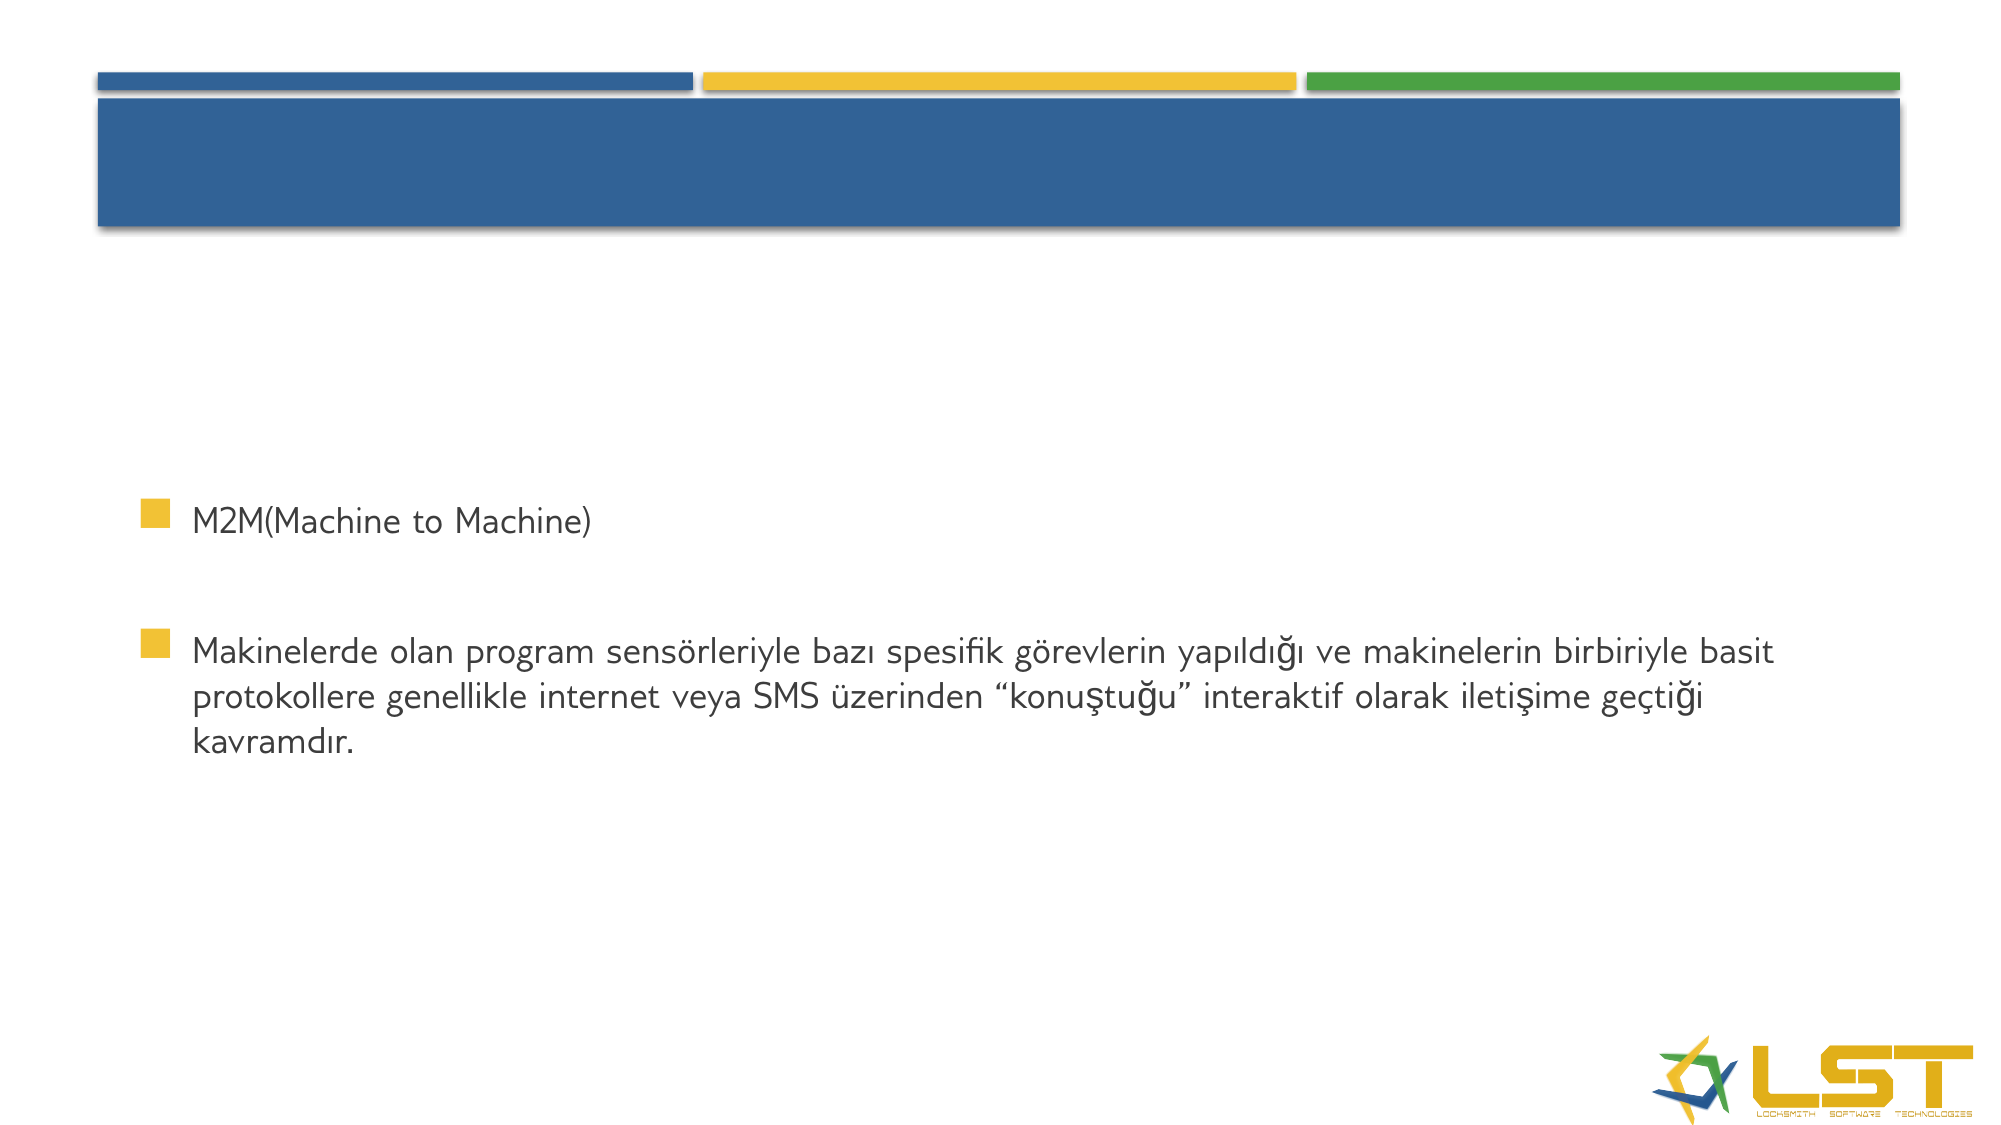

#
M2M(Machine to Machine)

Makinelerde olan program sensörleriyle bazı spesifik görevlerin yapıldığı ve makinelerin birbiriyle basit protokollere genellikle internet veya SMS üzerinden “konuştuğu” interaktif olarak iletişime geçtiği kavramdır.